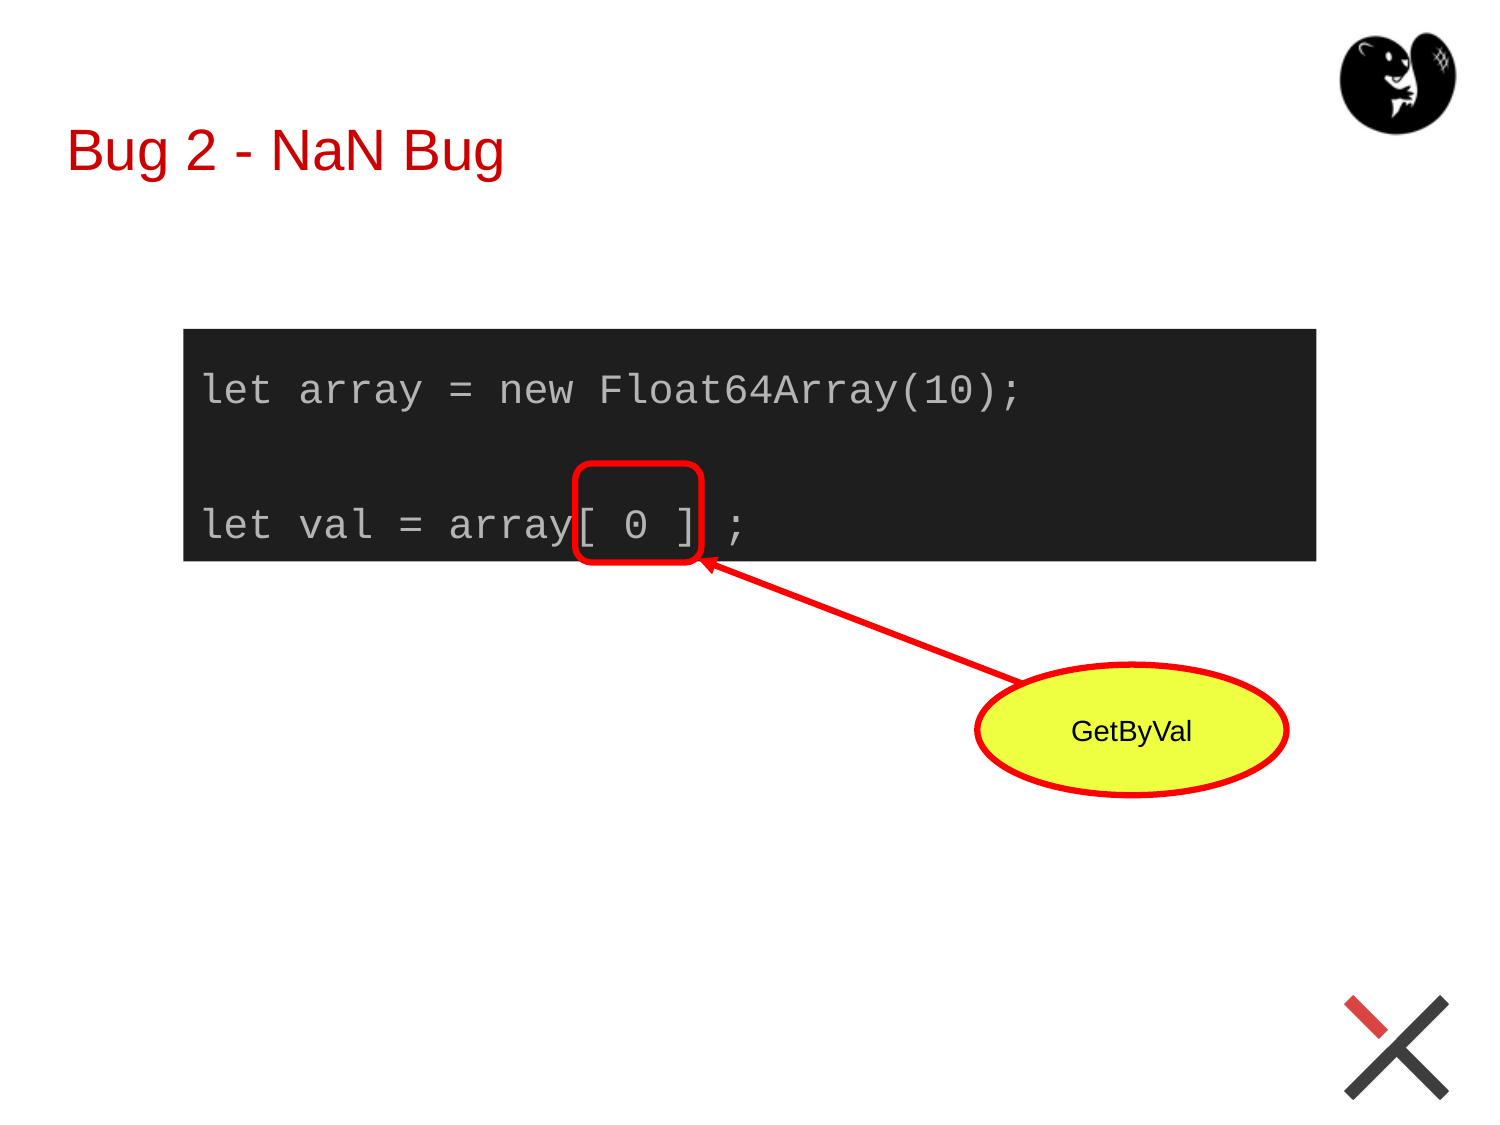

# Bug 2 - NaN Bug
let array = new Float64Array(10);

let val = array[ 0 ] ;

GetByVal